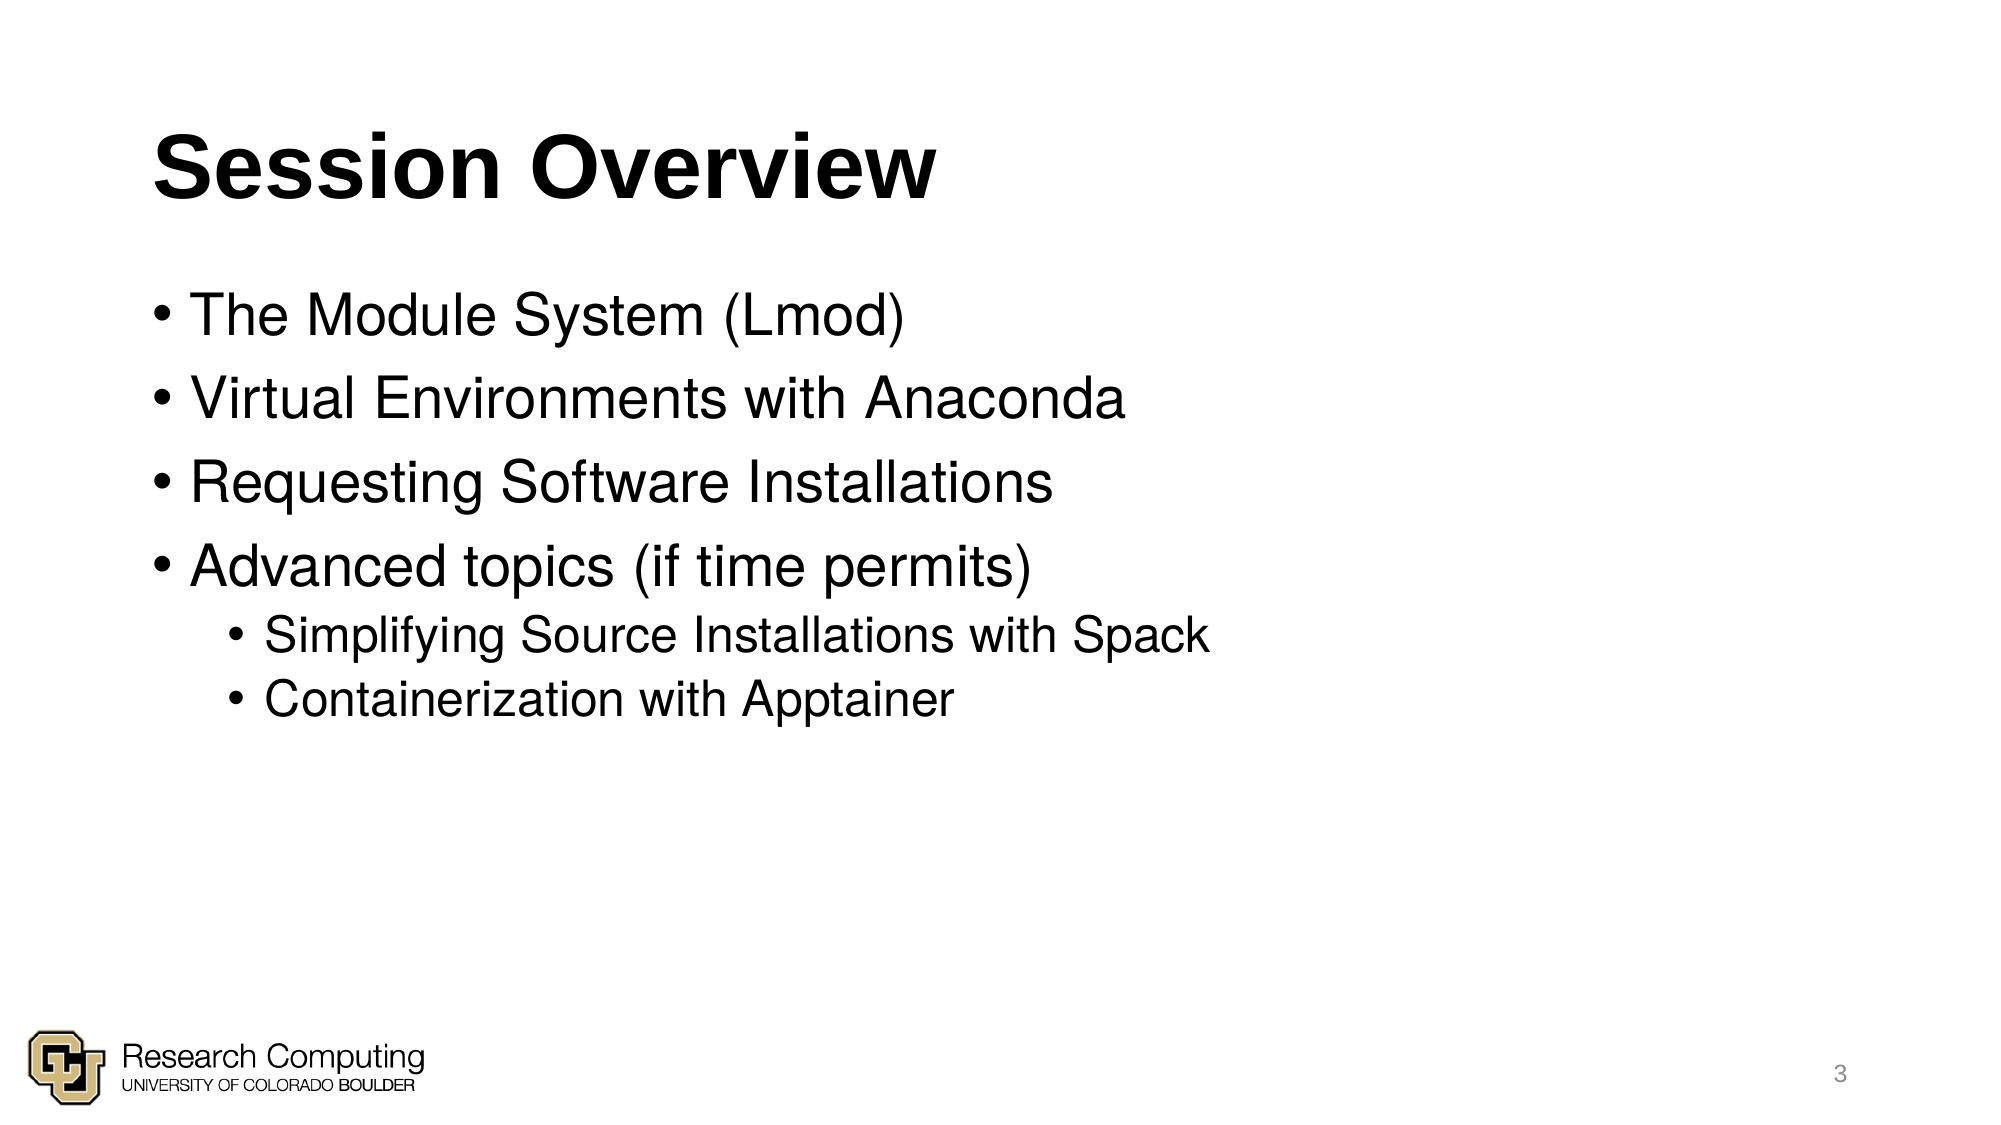

# Session Overview
The Module System (Lmod)
Virtual Environments with Anaconda
Requesting Software Installations
Advanced topics (if time permits)
Simplifying Source Installations with Spack
Containerization with Apptainer
3